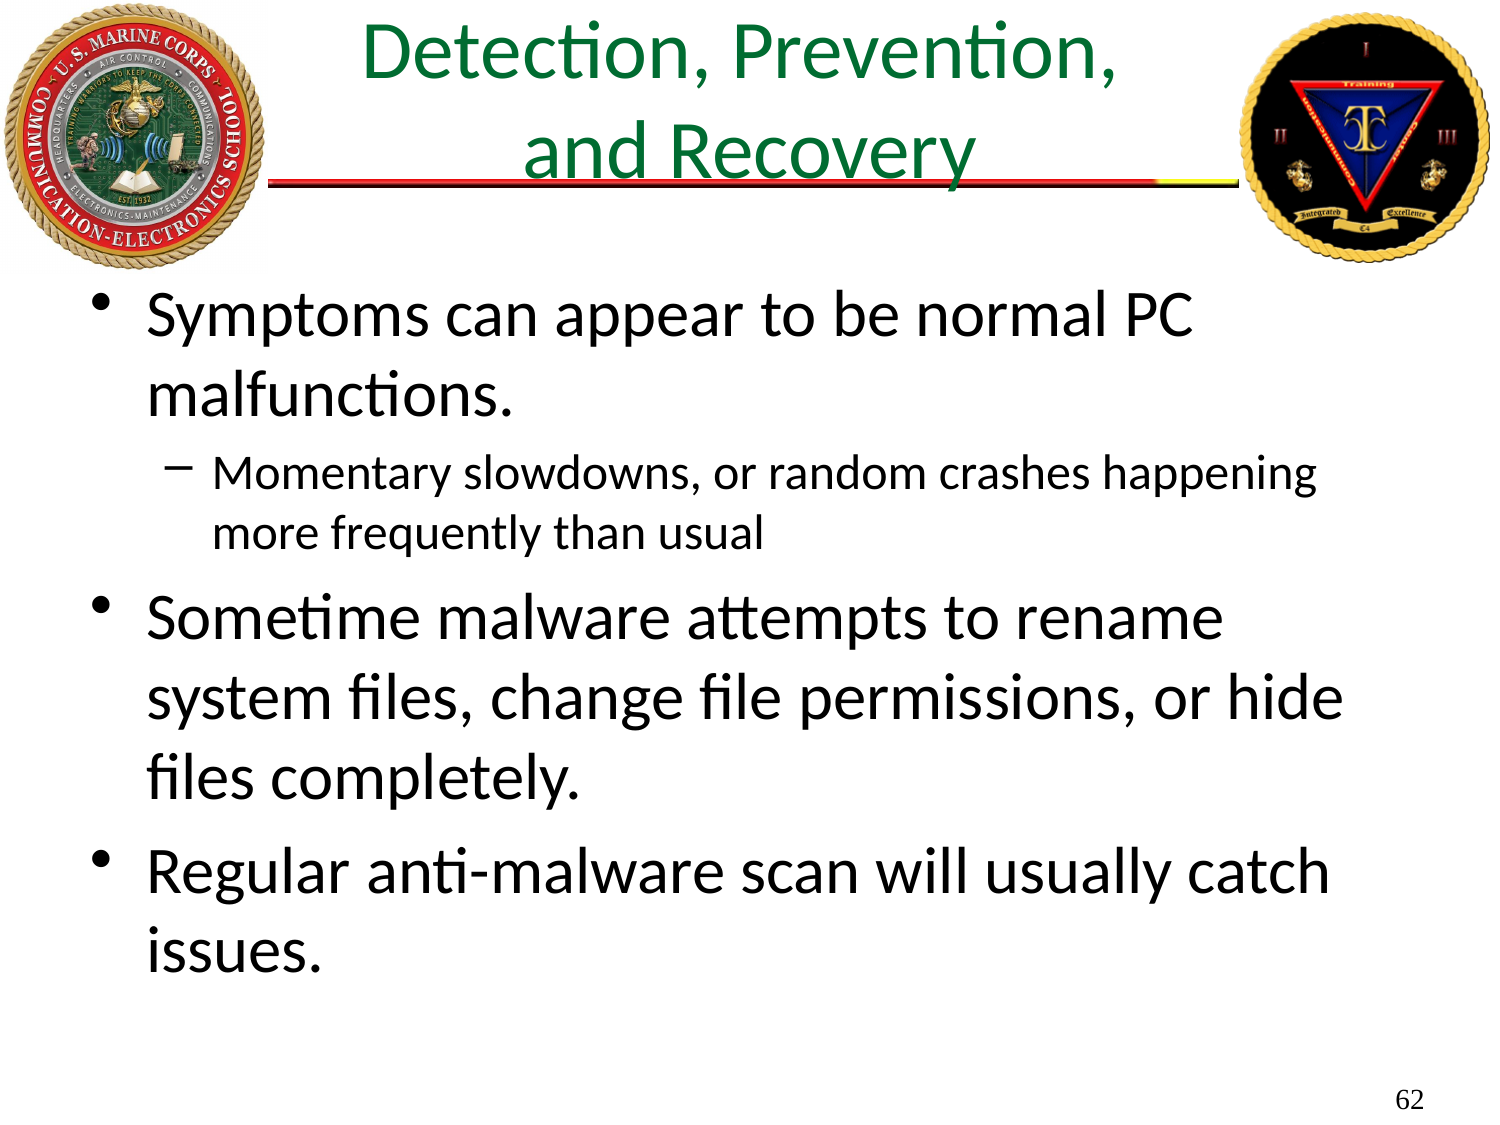

# Detection, Prevention, and Recovery
Symptoms can appear to be normal PC malfunctions.
Momentary slowdowns, or random crashes happening more frequently than usual
Sometime malware attempts to rename system files, change file permissions, or hide files completely.
Regular anti-malware scan will usually catch issues.